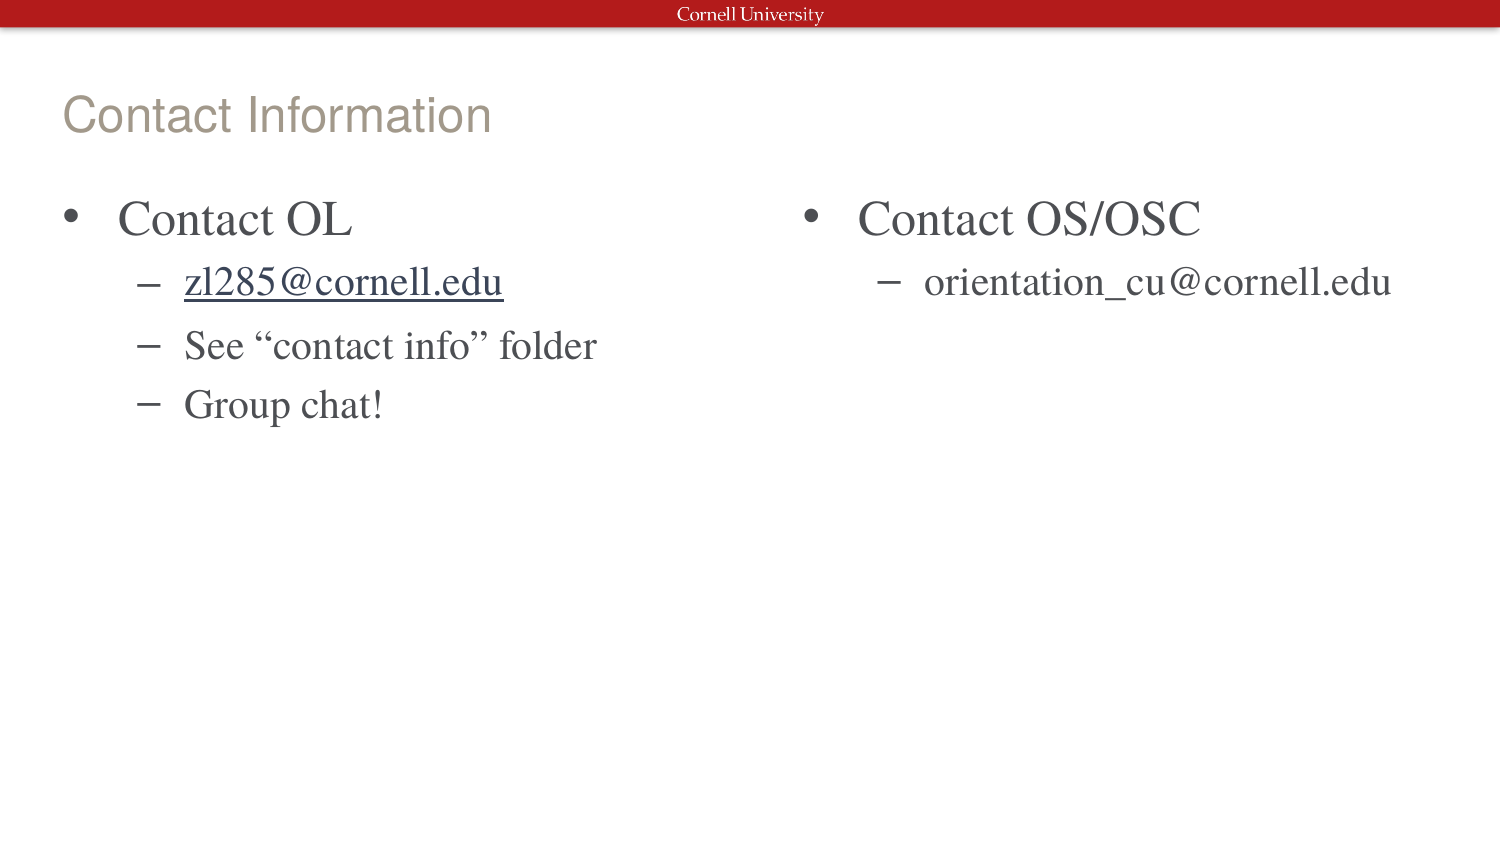

# Contact Information
Contact OL
zl285@cornell.edu
See “contact info” folder
Group chat!

Contact OS/OSC
​orientation_cu@cornell.edu